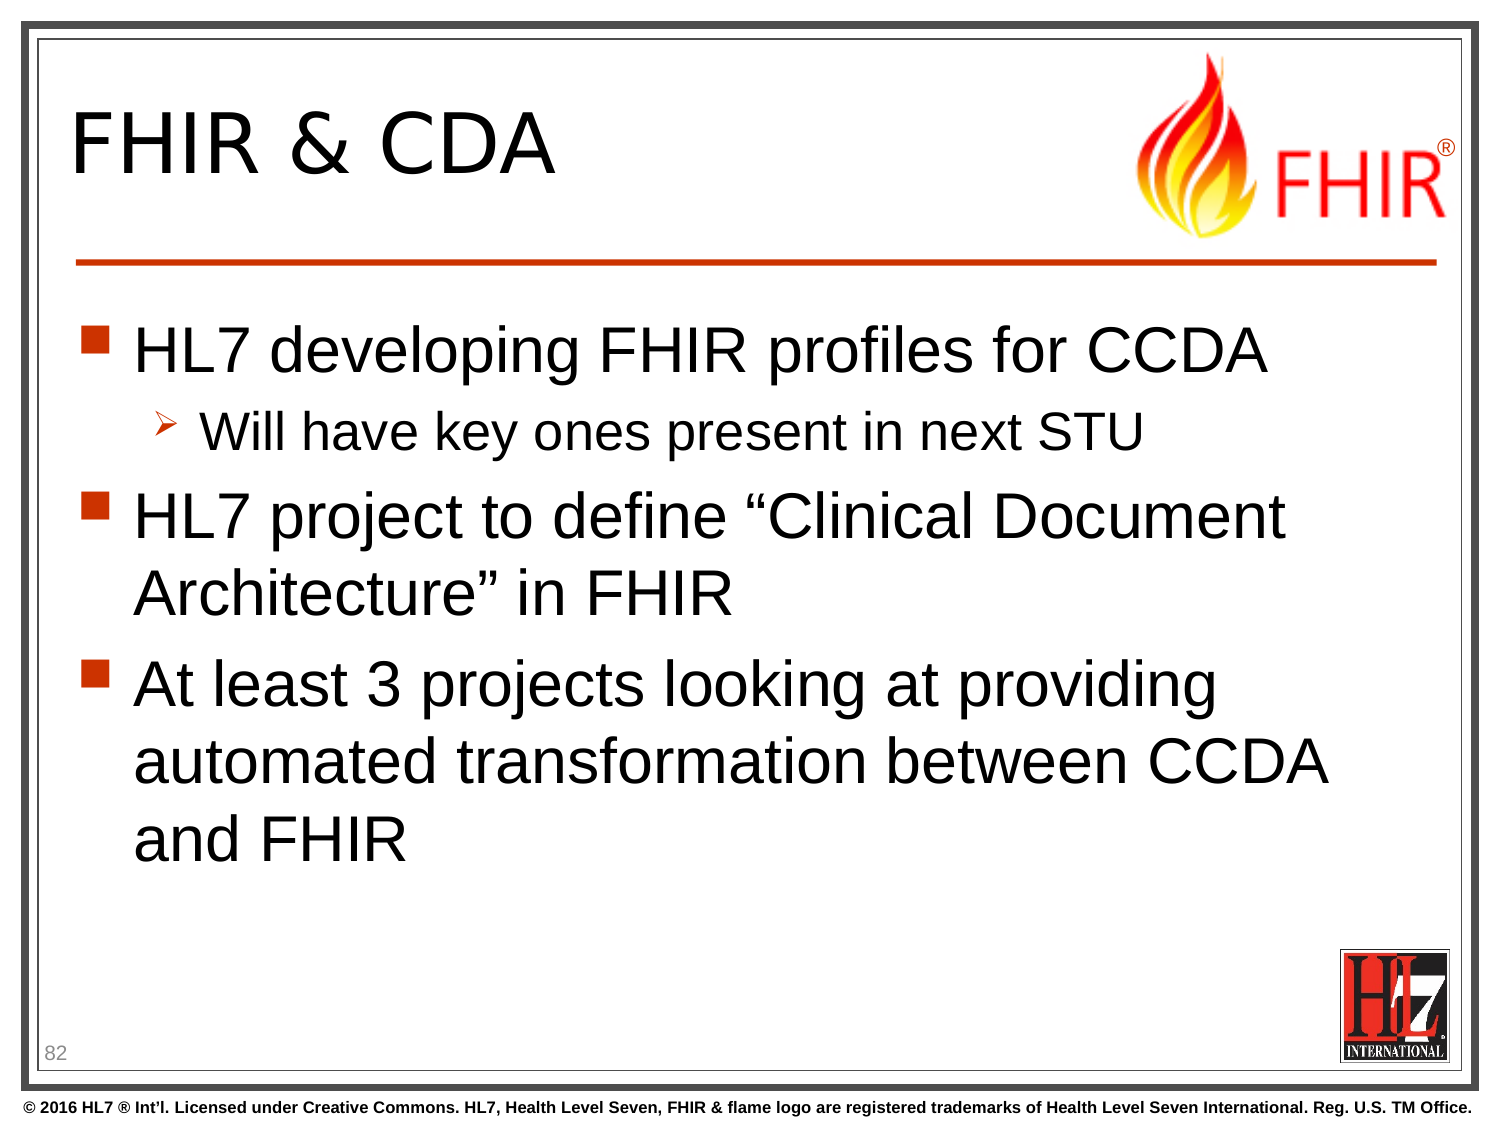

# FHIR & CDA
HL7 developing FHIR profiles for CCDA
Will have key ones present in next STU
HL7 project to define “Clinical Document Architecture” in FHIR
At least 3 projects looking at providing automated transformation between CCDA and FHIR
82